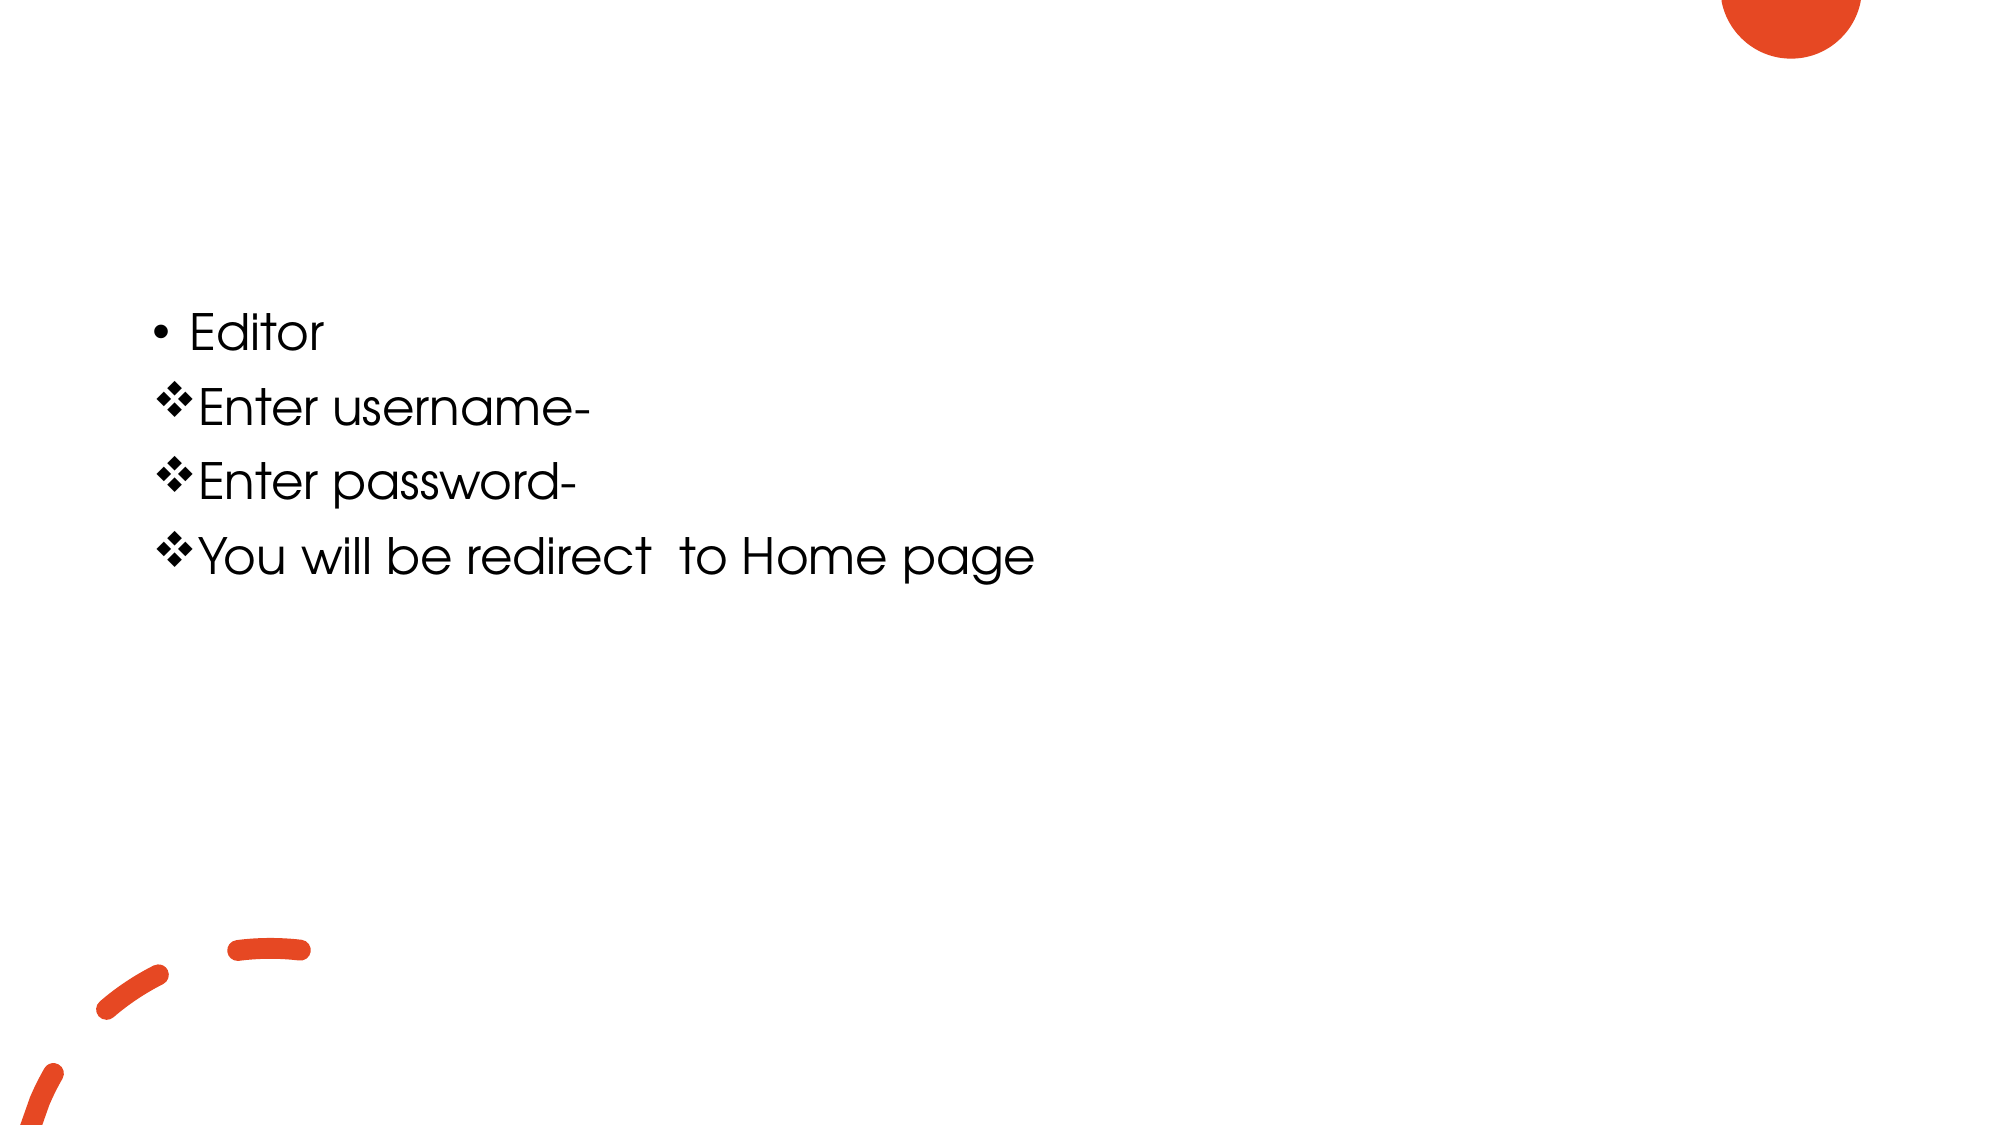

Editor
Enter username-
Enter password-
You will be redirect  to Home page